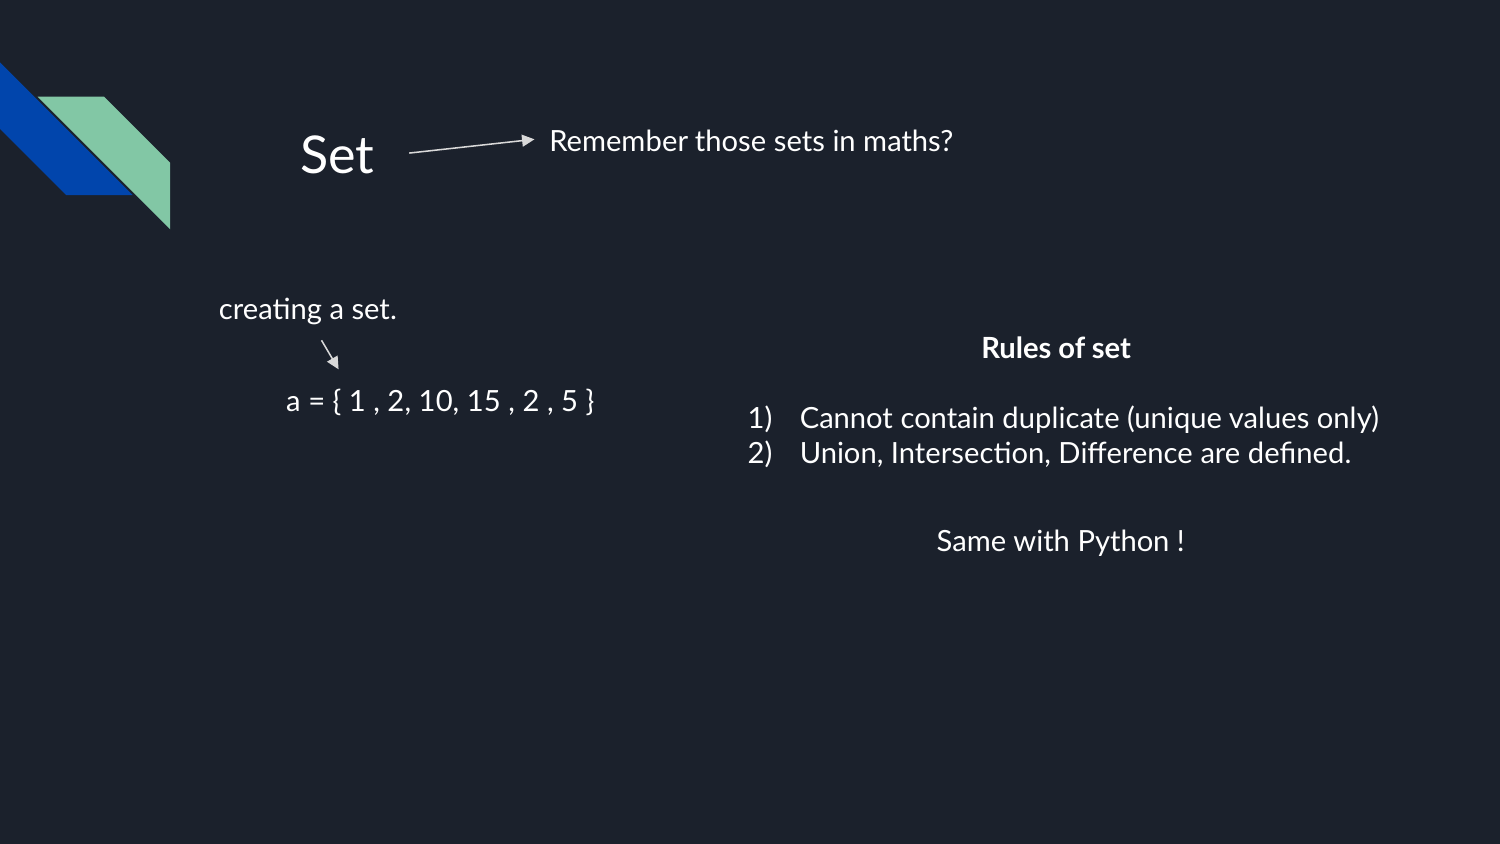

Set
Remember those sets in maths?
creating a set.
Rules of set

Cannot contain duplicate (unique values only)
Union, Intersection, Difference are defined.
a = { 1 , 2, 10, 15 , 2 , 5 }
Same with Python !